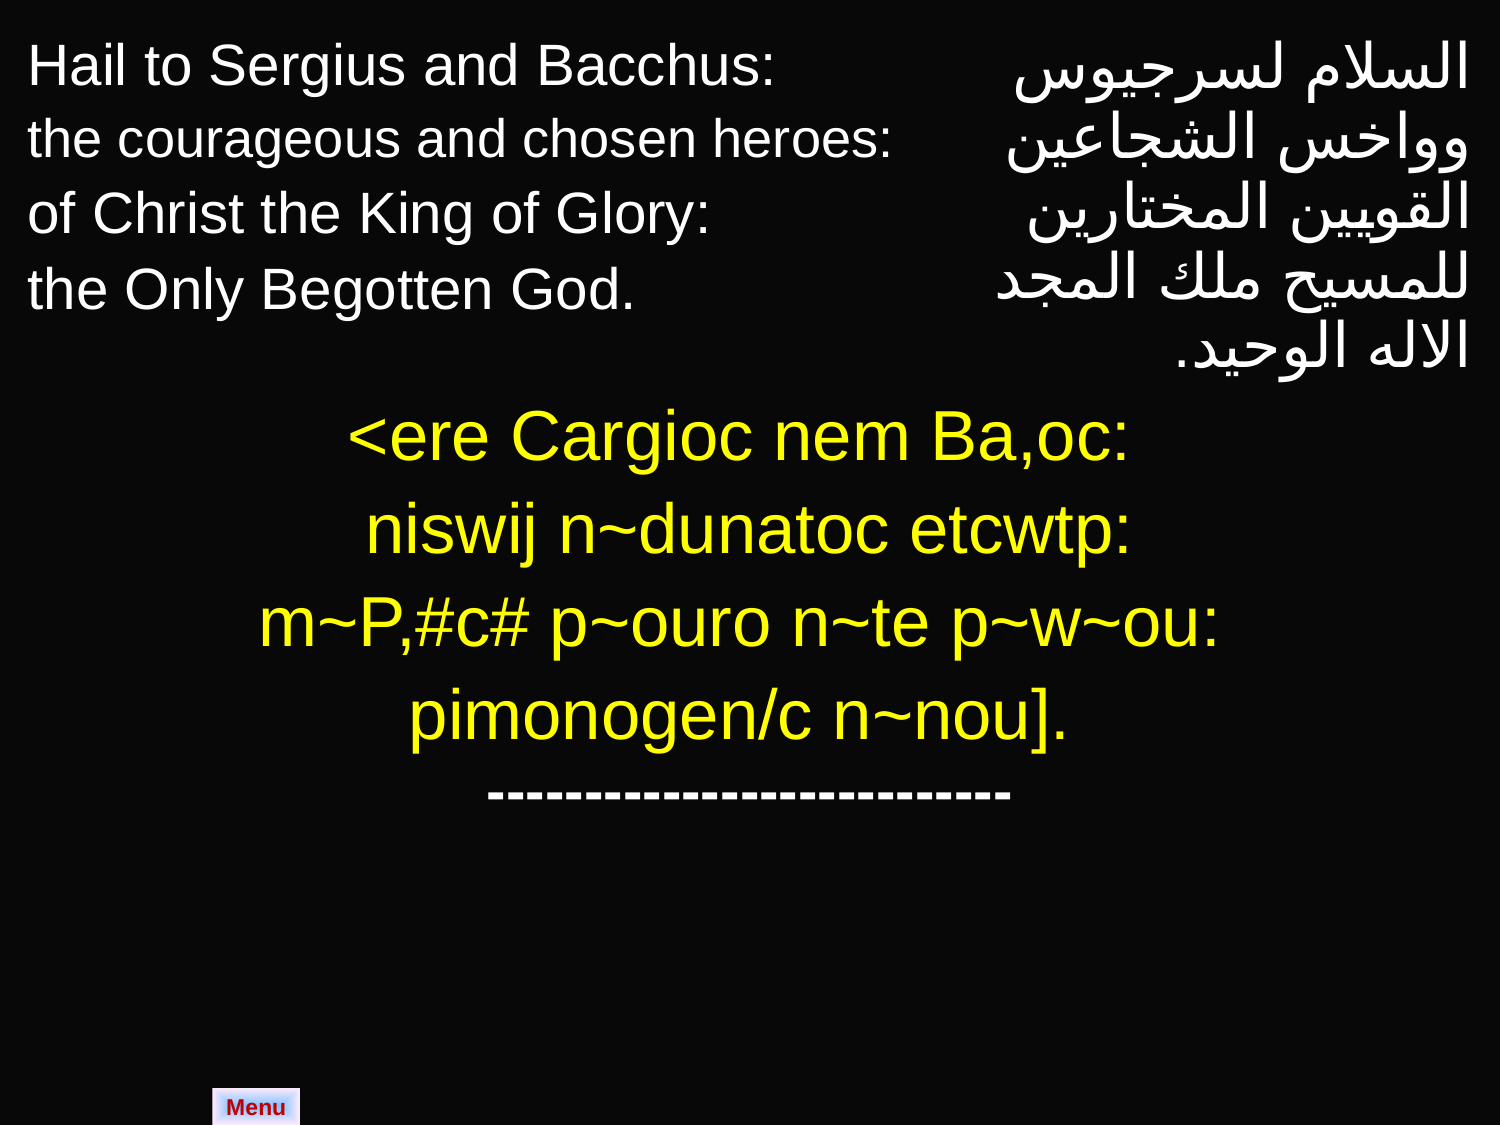

| Hail to Sergius and Bacchus: the courageous and chosen heroes: of Christ the King of Glory: the Only Begotten God. | السلام لسرجيوس وواخس الشجاعين القويين المختارين للمسيح ملك المجد الاله الوحيد. |
| --- | --- |
| <ere Cargioc nem Ba,oc: niswij n~dunatoc etcwtp: m~P,#c# p~ouro n~te p~w~ou: pimonogen/c n~nou]. |  |
| --------------------------- |  |
Menu